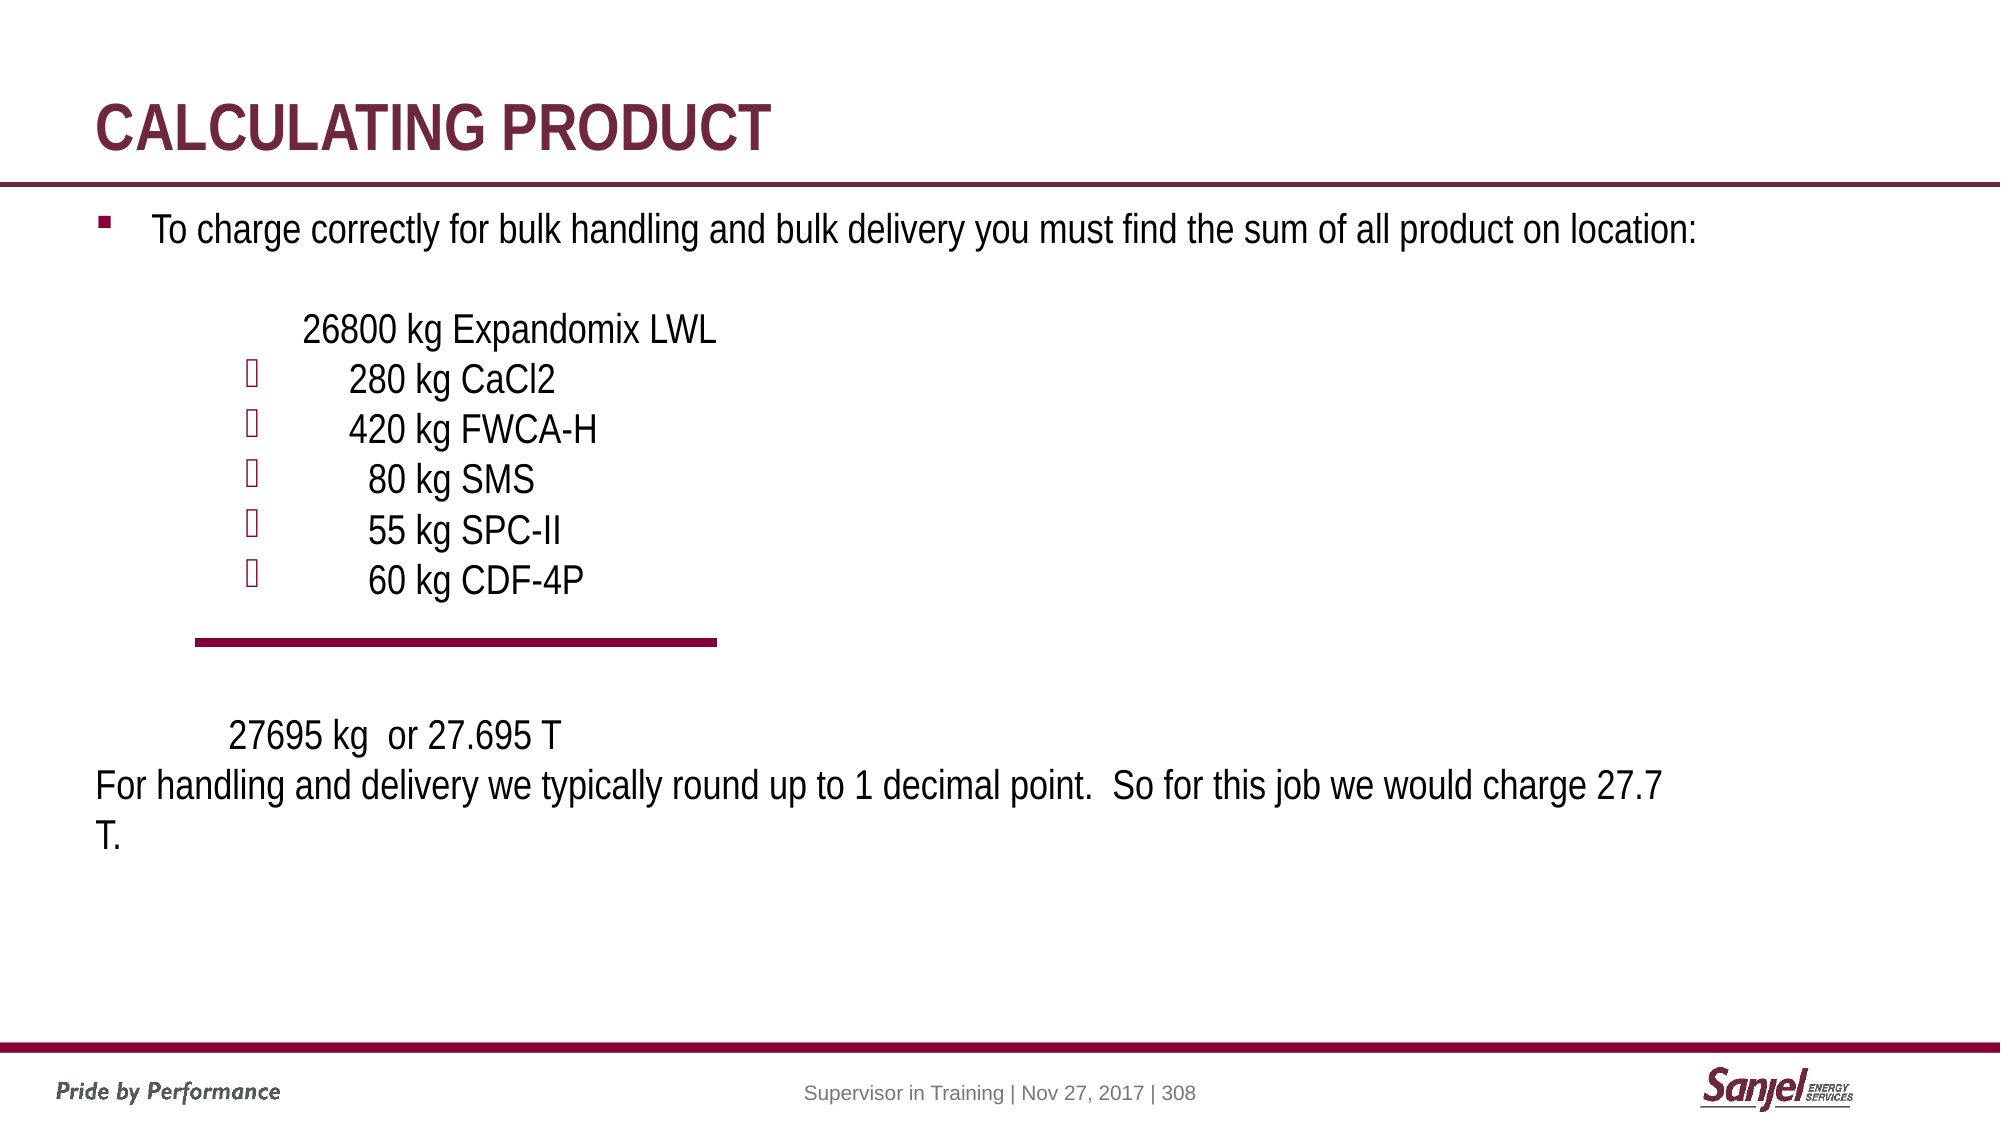

# Calculating Product

To charge correctly for bulk handling and bulk delivery you must find the sum of all product on location:

      26800 kg Expandomix LWL
     280 kg CaCl2
     420 kg FWCA-H
       80 kg SMS
       55 kg SPC-II
       60 kg CDF-4P

              27695 kg  or 27.695 T
For handling and delivery we typically round up to 1 decimal point.  So for this job we would charge 27.7 T.